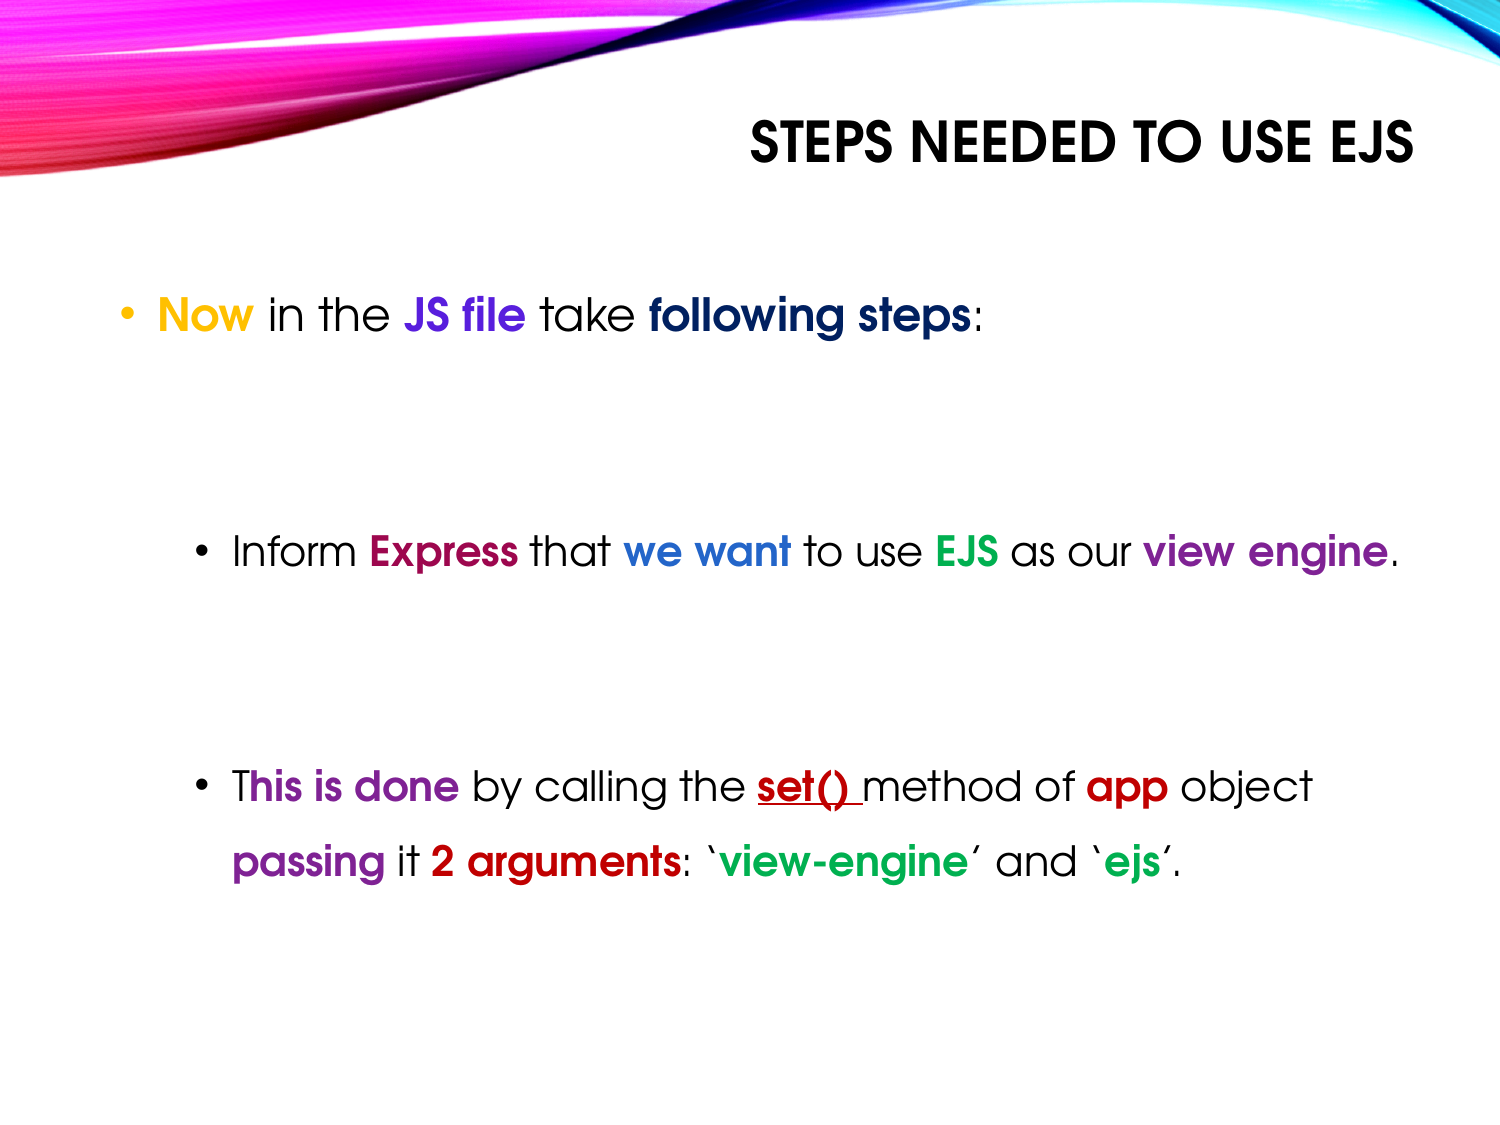

# Steps needed to use ejs
Now in the JS file take following steps:

Inform Express that we want to use EJS as our view engine.

This is done by calling the set() method of app object passing it 2 arguments: ‘view-engine’ and ‘ejs’.